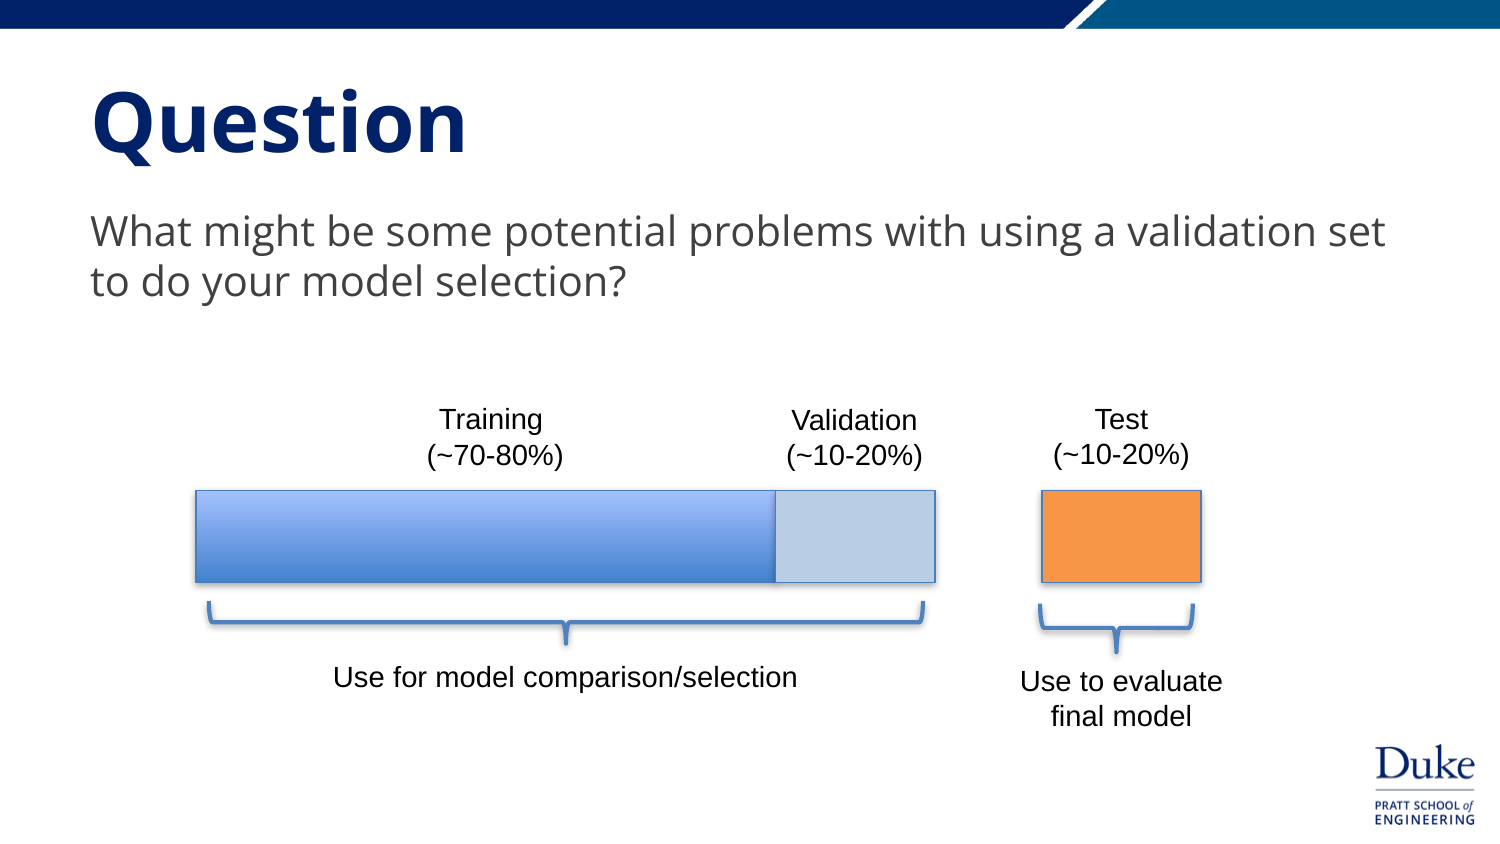

# Question
What might be some potential problems with using a validation set to do your model selection?

Test
(~10-20%)
Training
(~70-80%)
Validation
(~10-20%)

Use for model comparison/selection
Use to evaluate final model